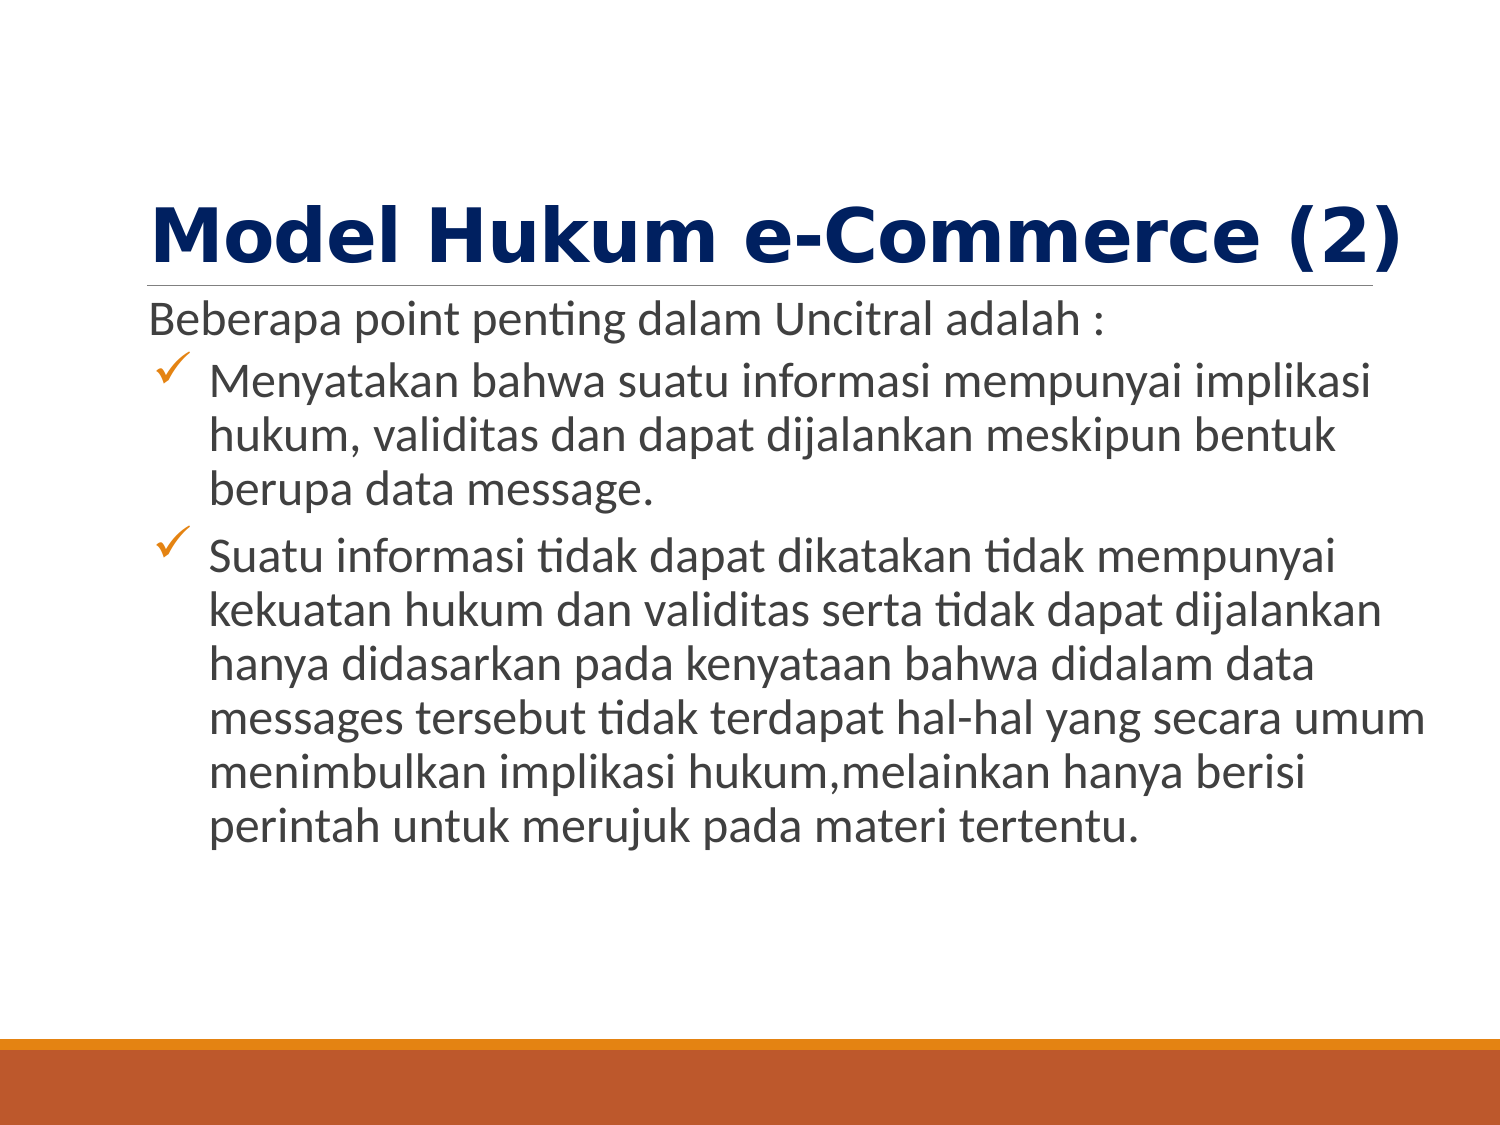

# Model Hukum e-Commerce (2)
Beberapa point penting dalam Uncitral adalah :
Menyatakan bahwa suatu informasi mempunyai implikasi hukum, validitas dan dapat dijalankan meskipun bentuk berupa data message.
Suatu informasi tidak dapat dikatakan tidak mempunyai kekuatan hukum dan validitas serta tidak dapat dijalankan hanya didasarkan pada kenyataan bahwa didalam data messages tersebut tidak terdapat hal-hal yang secara umum menimbulkan implikasi hukum,melainkan hanya berisi perintah untuk merujuk pada materi tertentu.